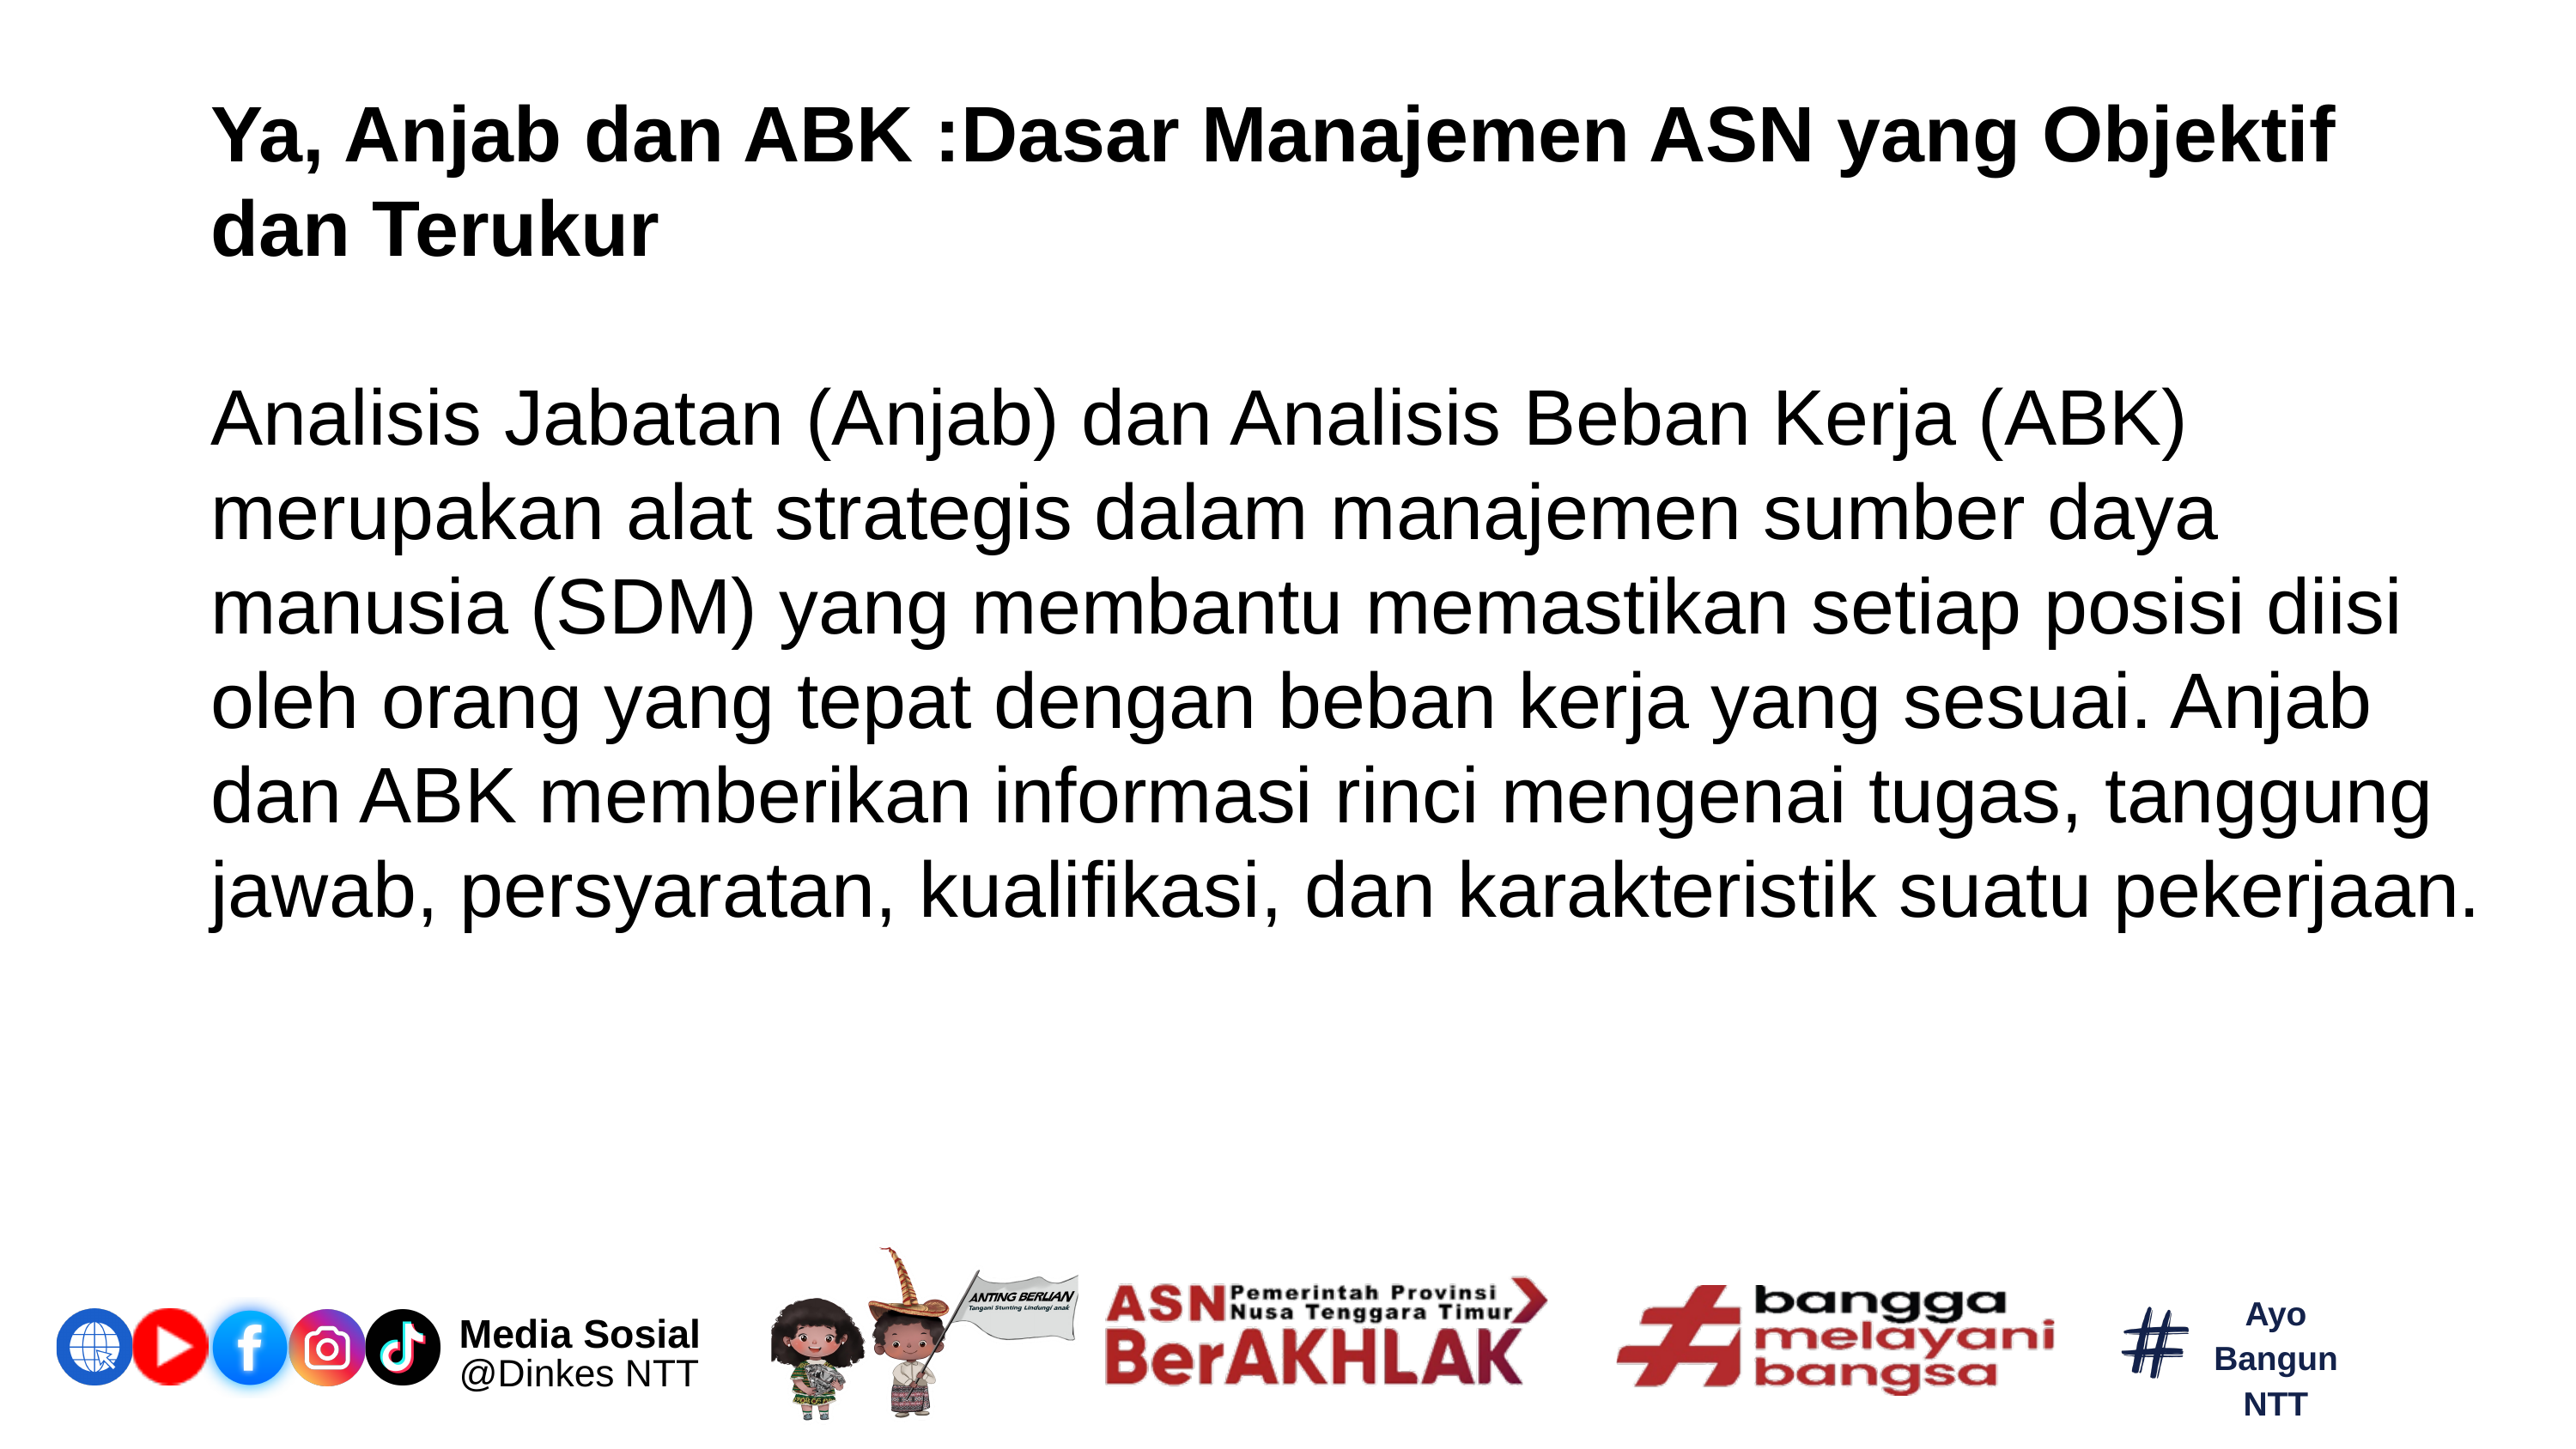

Ya, Anjab dan ABK :Dasar Manajemen ASN yang Objektif dan Terukur

Analisis Jabatan (Anjab) dan Analisis Beban Kerja (ABK) merupakan alat strategis dalam manajemen sumber daya manusia (SDM) yang membantu memastikan setiap posisi diisi oleh orang yang tepat dengan beban kerja yang sesuai. Anjab dan ABK memberikan informasi rinci mengenai tugas, tanggung jawab, persyaratan, kualifikasi, dan karakteristik suatu pekerjaan.

Ayo Bangun NTT

Media Sosial

@Dinkes NTT